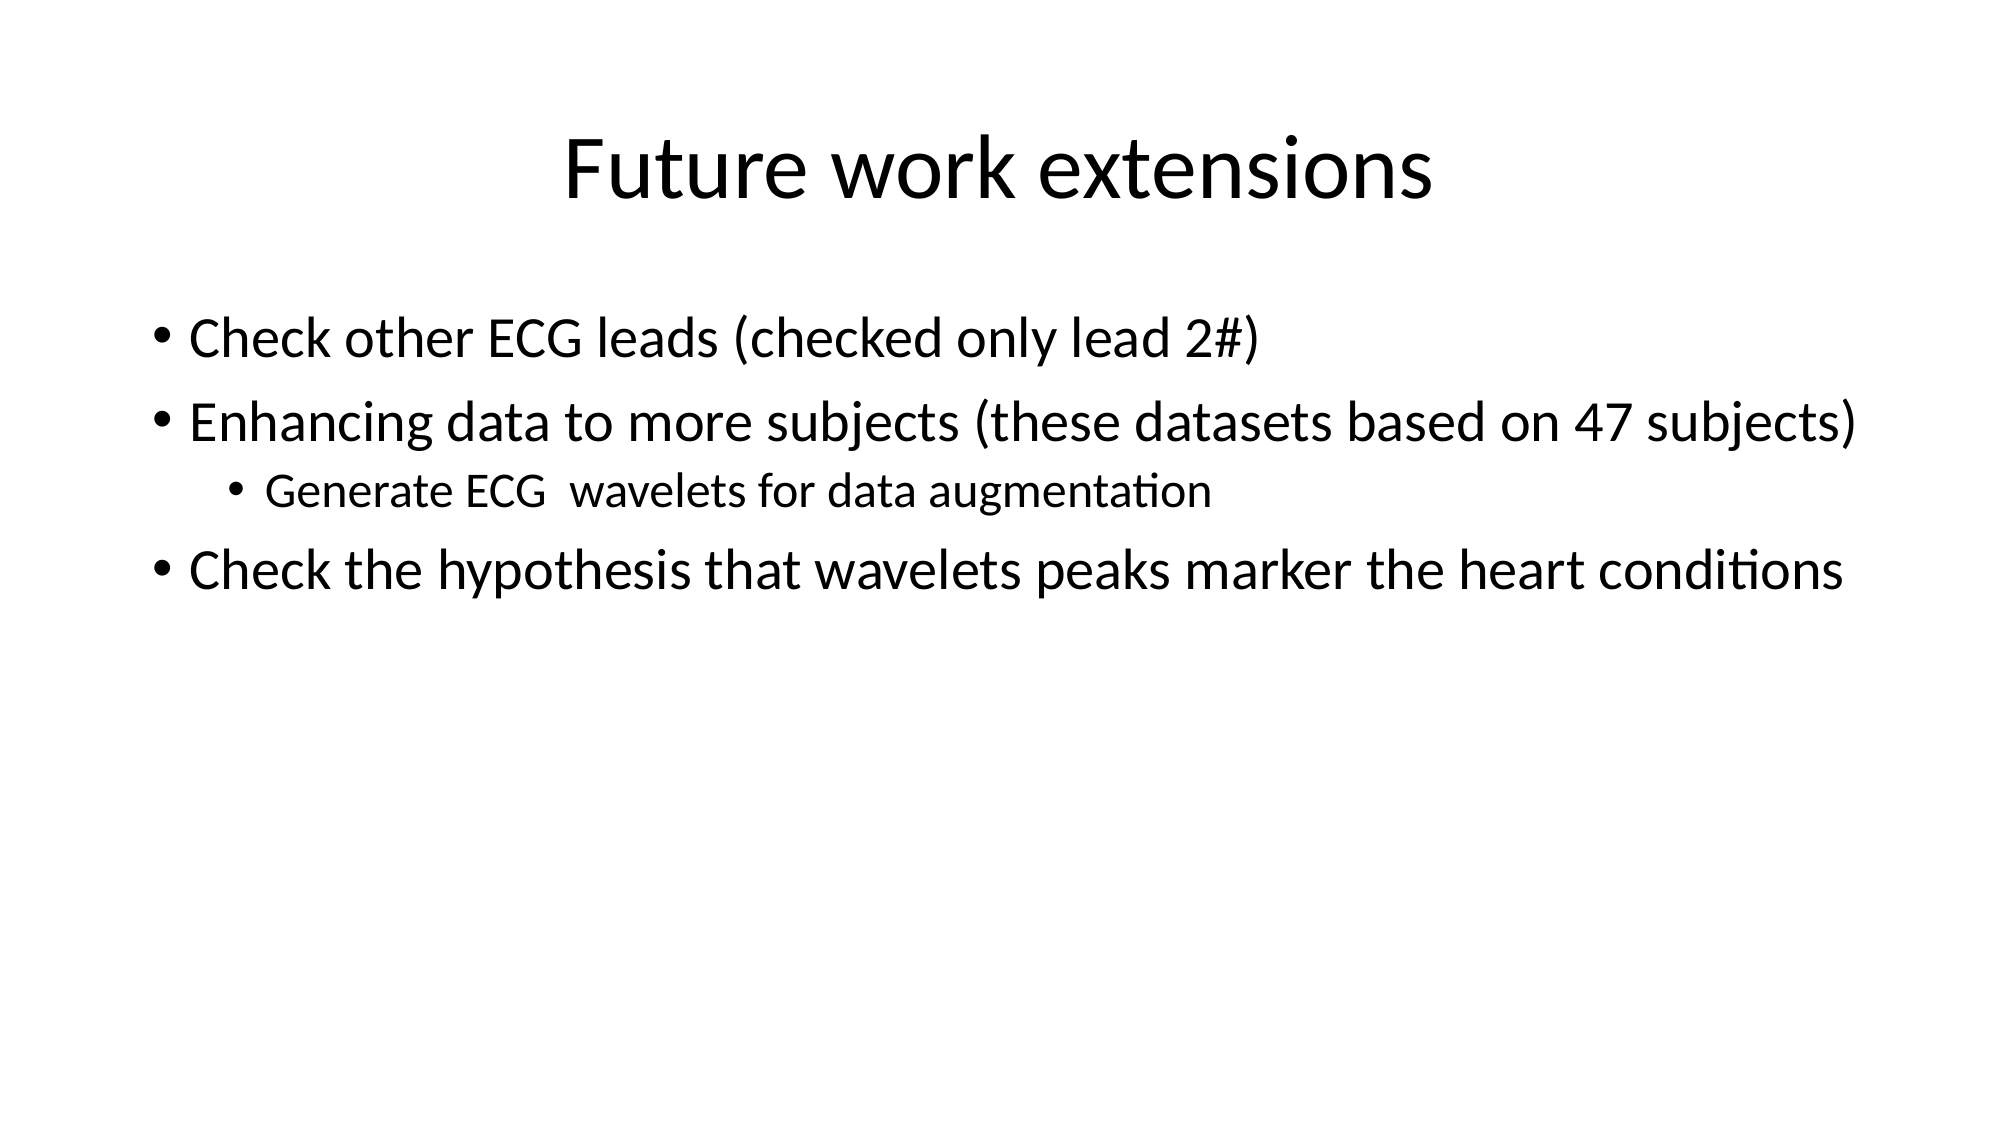

# Future work extensions
Check other ECG leads (checked only lead 2#)
Enhancing data to more subjects (these datasets based on 47 subjects)
Generate ECG  wavelets for data augmentation
Check the hypothesis that wavelets peaks marker the heart conditions